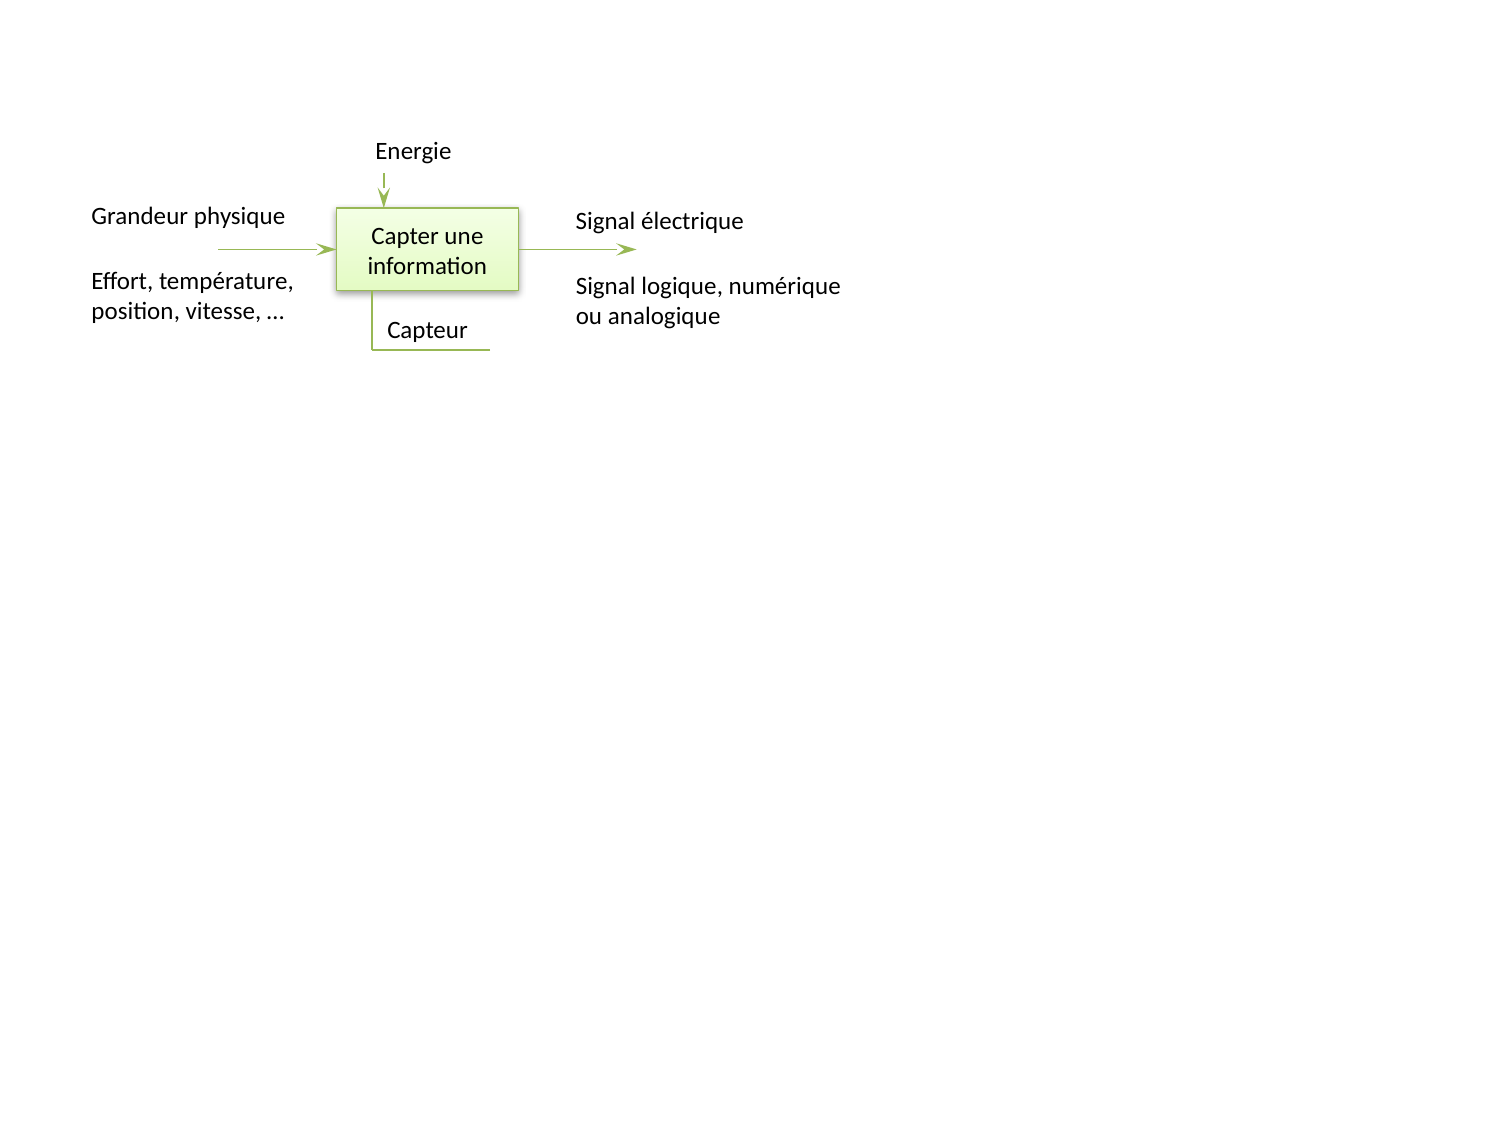

Energie
Grandeur physique
Signal électrique
Capter une information
Effort, température, position, vitesse, …
Signal logique, numérique ou analogique
Capteur